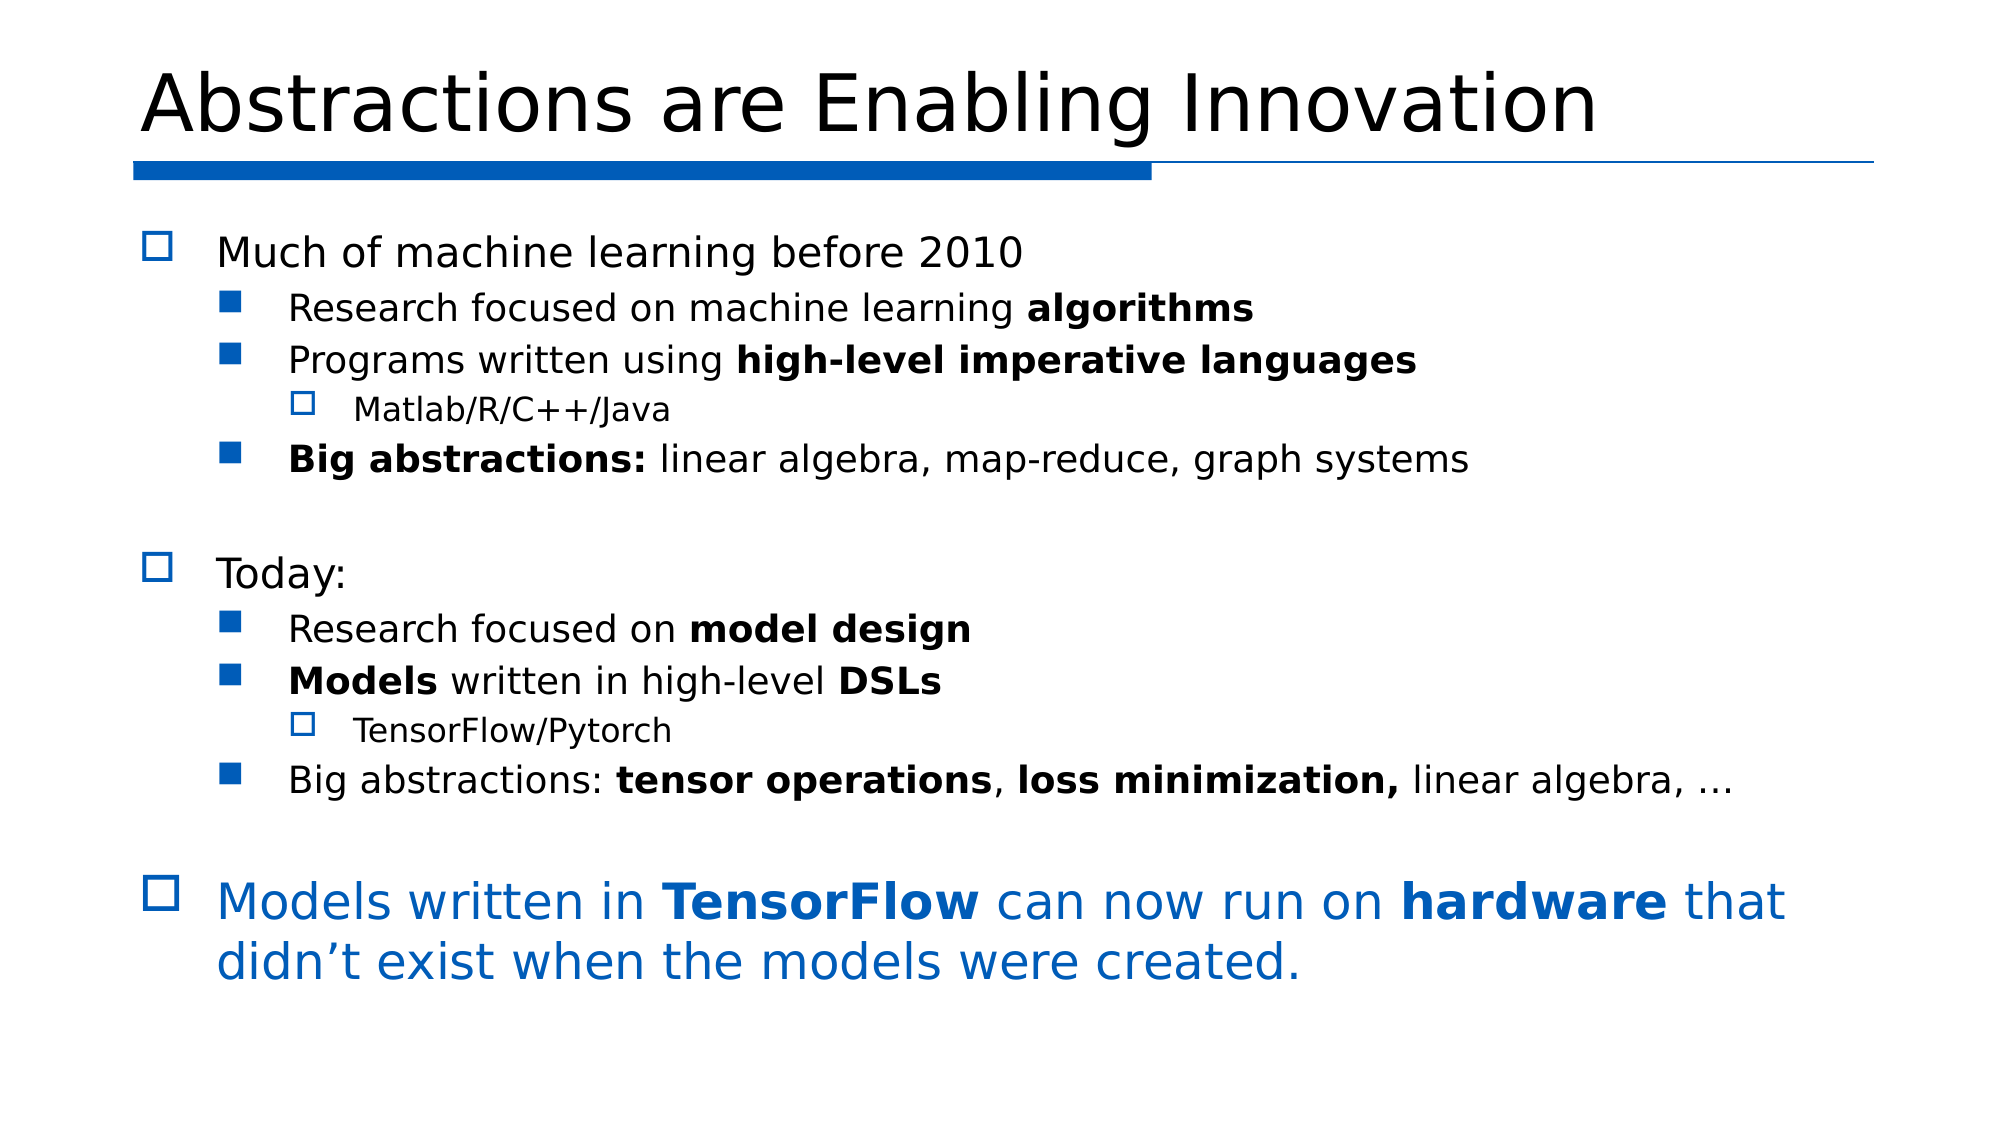

# Abstractions are Enabling Innovation
Much of machine learning before 2010
Research focused on machine learning algorithms
Programs written using high-level imperative languages
Matlab/R/C++/Java
Big abstractions: linear algebra, map-reduce, graph systems

Today:
Research focused on model design
Models written in high-level DSLs
TensorFlow/Pytorch
Big abstractions: tensor operations, loss minimization, linear algebra, …

Models written in TensorFlow can now run on hardware that didn’t exist when the models were created.